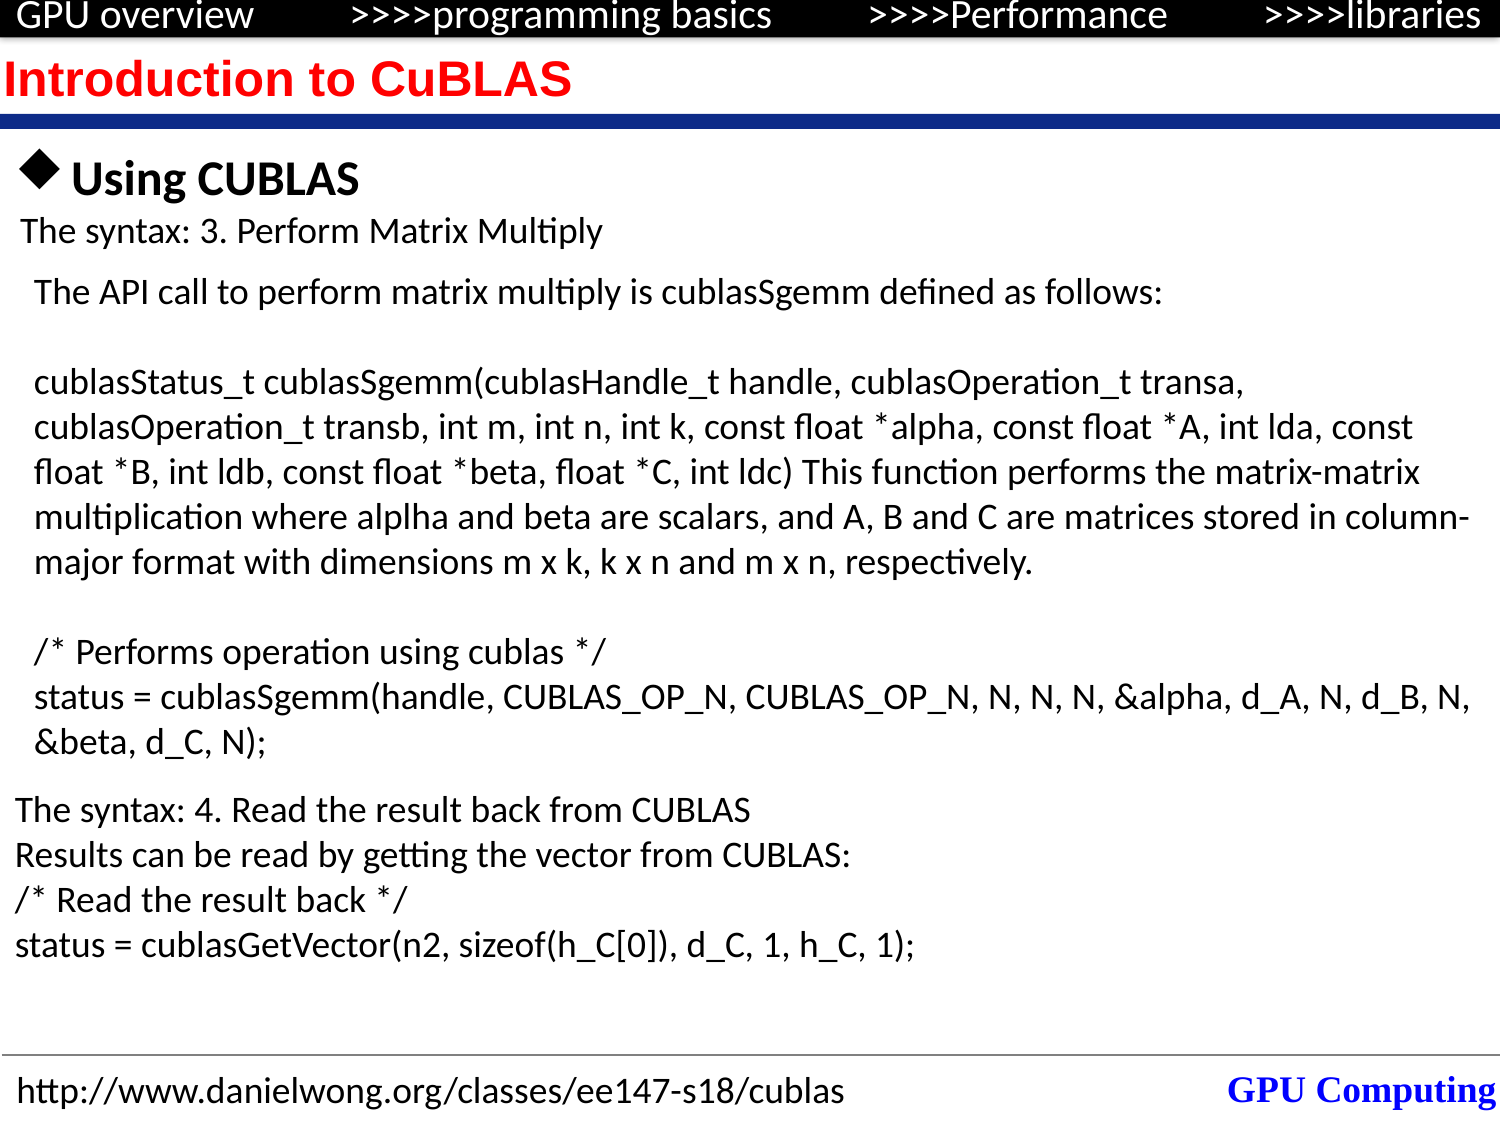

Introduction to CuBLAS
Using CUBLAS
The syntax: 3. Perform Matrix Multiply
The API call to perform matrix multiply is cublasSgemm defined as follows:

cublasStatus_t cublasSgemm(cublasHandle_t handle, cublasOperation_t transa, cublasOperation_t transb, int m, int n, int k, const float *alpha, const float *A, int lda, const float *B, int ldb, const float *beta, float *C, int ldc) This function performs the matrix-matrix multiplication where alplha and beta are scalars, and A, B and C are matrices stored in column-major format with dimensions m x k, k x n and m x n, respectively.

/* Performs operation using cublas */
status = cublasSgemm(handle, CUBLAS_OP_N, CUBLAS_OP_N, N, N, N, &alpha, d_A, N, d_B, N, &beta, d_C, N);
The syntax: 4. Read the result back from CUBLAS
Results can be read by getting the vector from CUBLAS:
/* Read the result back */
status = cublasGetVector(n2, sizeof(h_C[0]), d_C, 1, h_C, 1);
http://www.danielwong.org/classes/ee147-s18/cublas